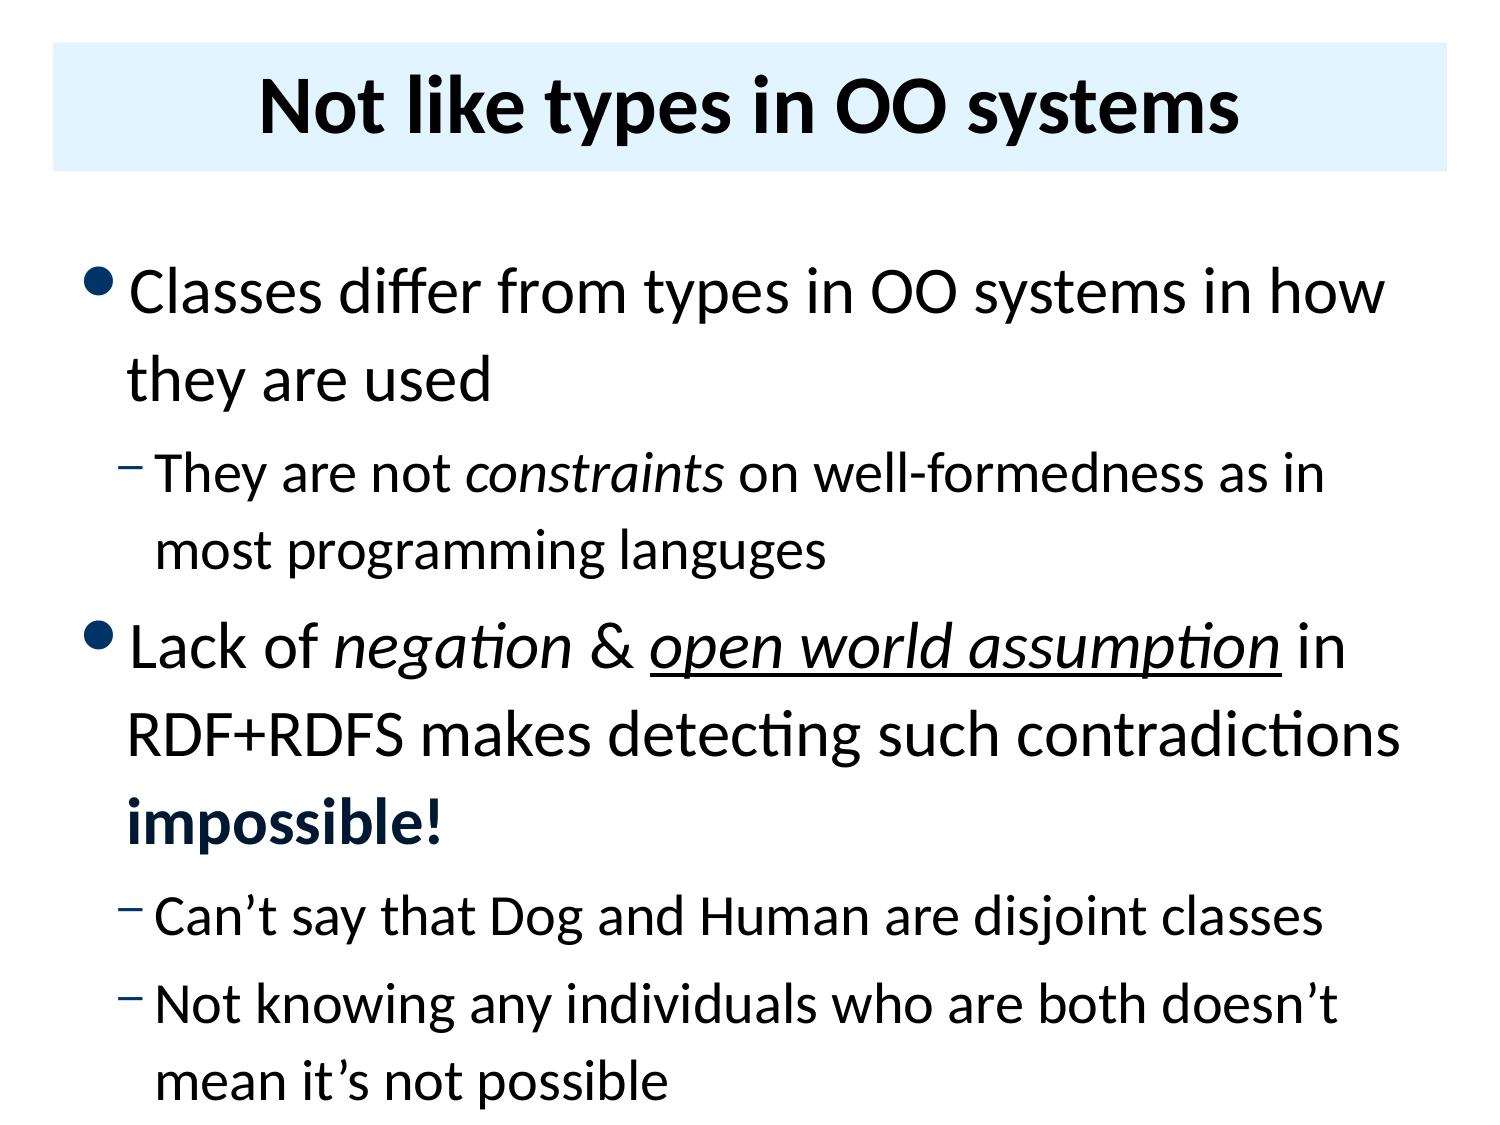

# Not like types in OO systems
Classes differ from types in OO systems in how they are used
They are not constraints on well-formedness as in most programming languges
Lack of negation & open world assumption in RDF+RDFS makes detecting such contradictions impossible!
Can’t say that Dog and Human are disjoint classes
Not knowing any individuals who are both doesn’t mean it’s not possible